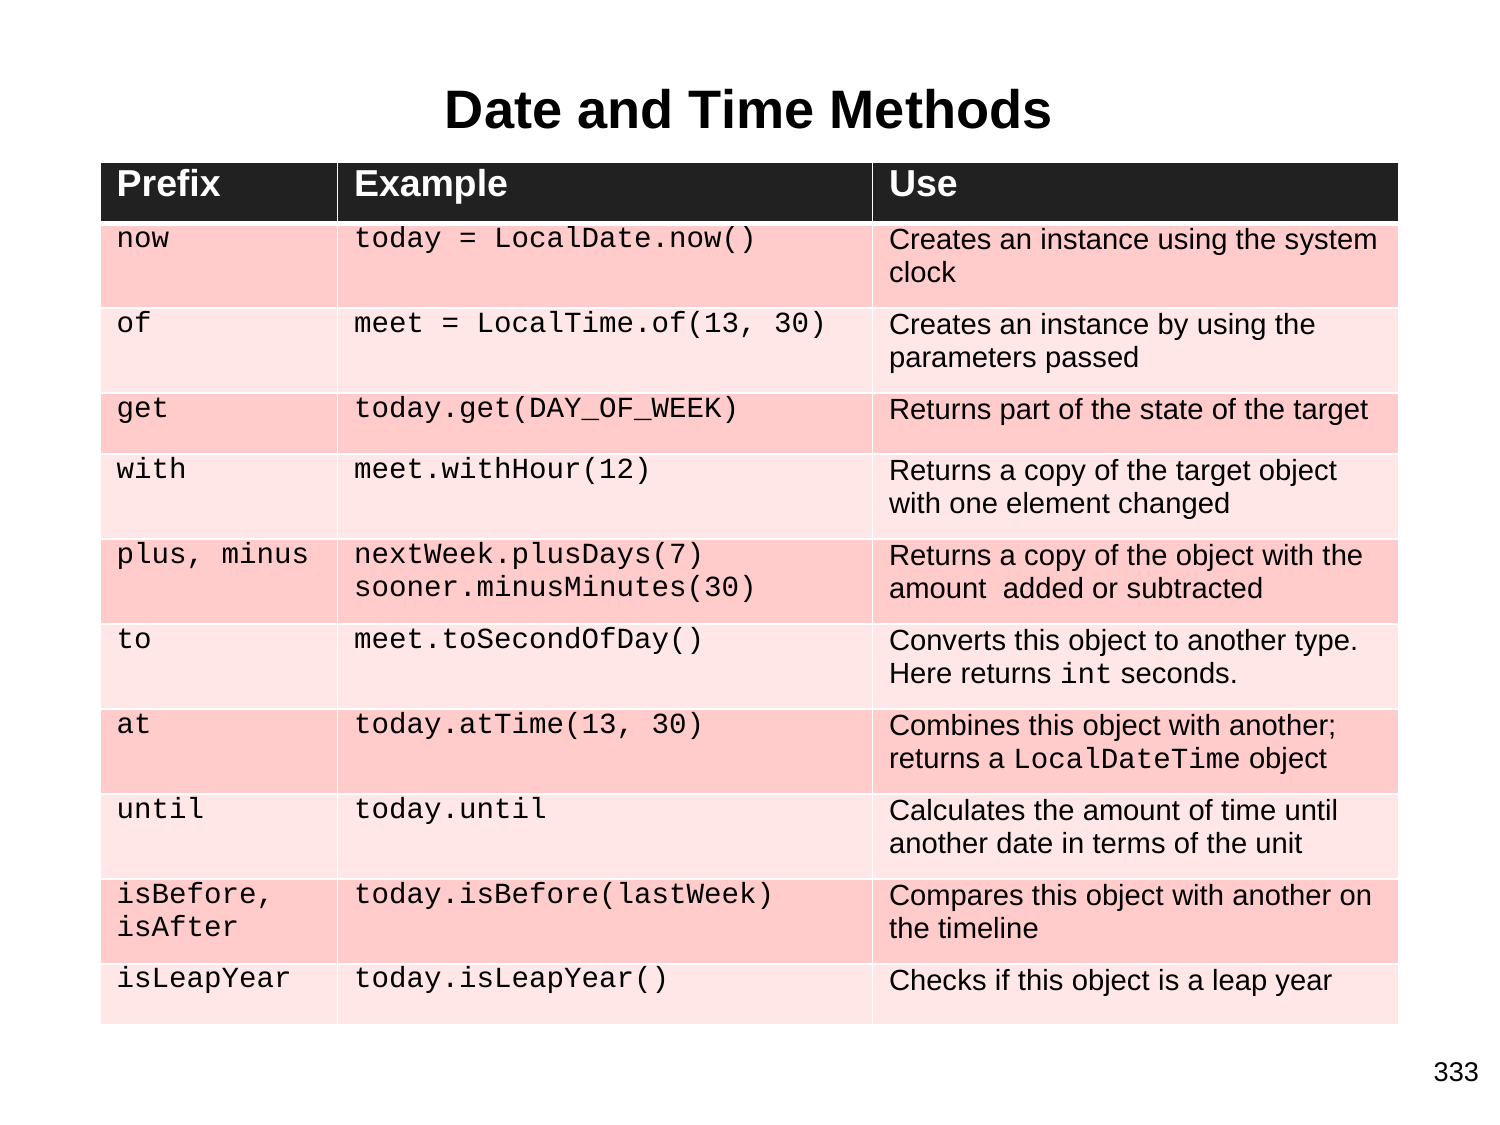

# Date and Time Methods
| Prefix | Example | Use |
| --- | --- | --- |
| now | today = LocalDate.now() | Creates an instance using the system clock |
| of | meet = LocalTime.of(13, 30) | Creates an instance by using the parameters passed |
| get | today.get(DAY\_OF\_WEEK) | Returns part of the state of the target |
| with | meet.withHour(12) | Returns a copy of the target object with one element changed |
| plus, minus | nextWeek.plusDays(7) sooner.minusMinutes(30) | Returns a copy of the object with the amount added or subtracted |
| to | meet.toSecondOfDay() | Converts this object to another type. Here returns int seconds. |
| at | today.atTime(13, 30) | Combines this object with another; returns a LocalDateTime object |
| until | today.until | Calculates the amount of time until another date in terms of the unit |
| isBefore, isAfter | today.isBefore(lastWeek) | Compares this object with another on the timeline |
| isLeapYear | today.isLeapYear() | Checks if this object is a leap year |
333